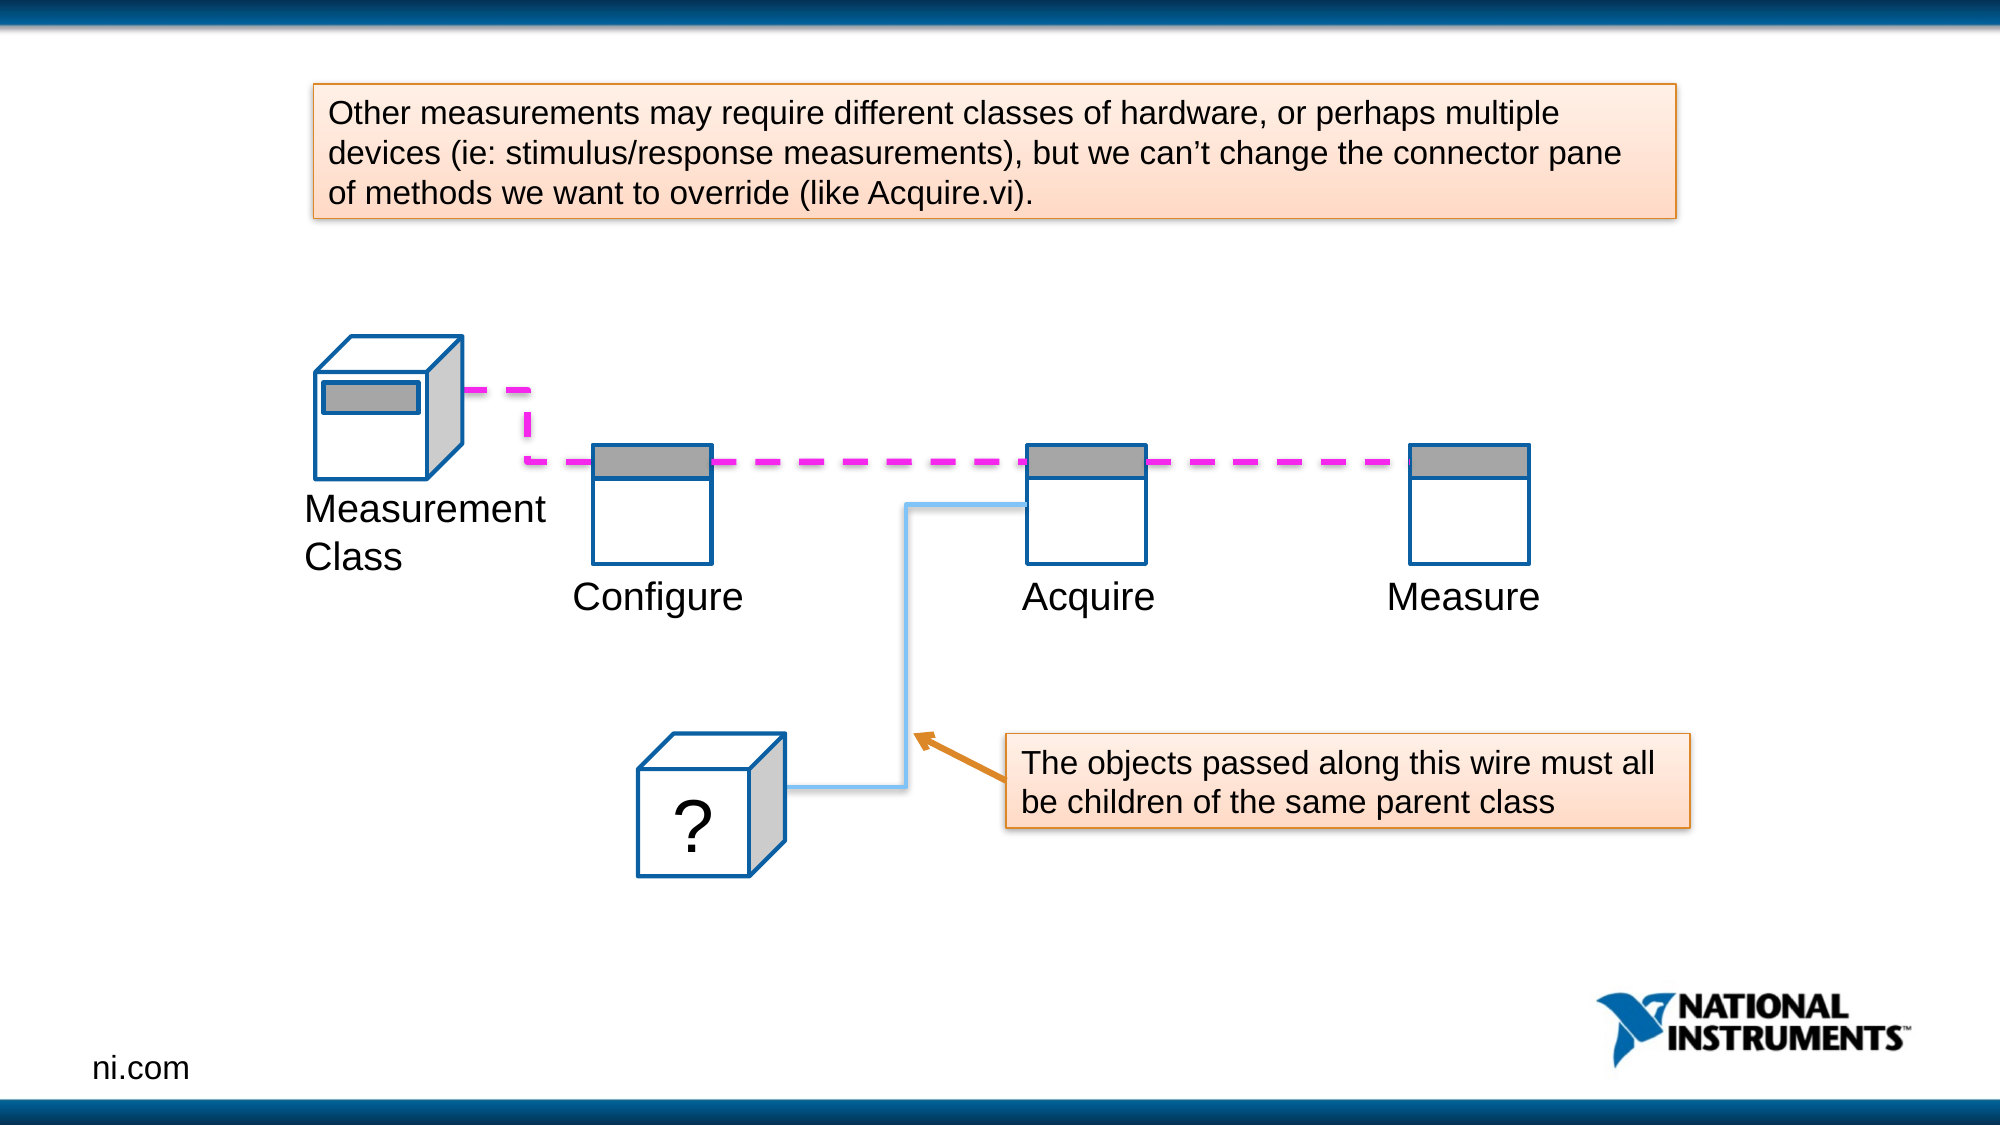

Other measurements may require different classes of hardware, or perhaps multiple devices (ie: stimulus/response measurements), but we can’t change the connector pane of methods we want to override (like Acquire.vi).

Acquire

Measure

Configure
Measurement Class
The objects passed along this wire must all be children of the same parent class
?